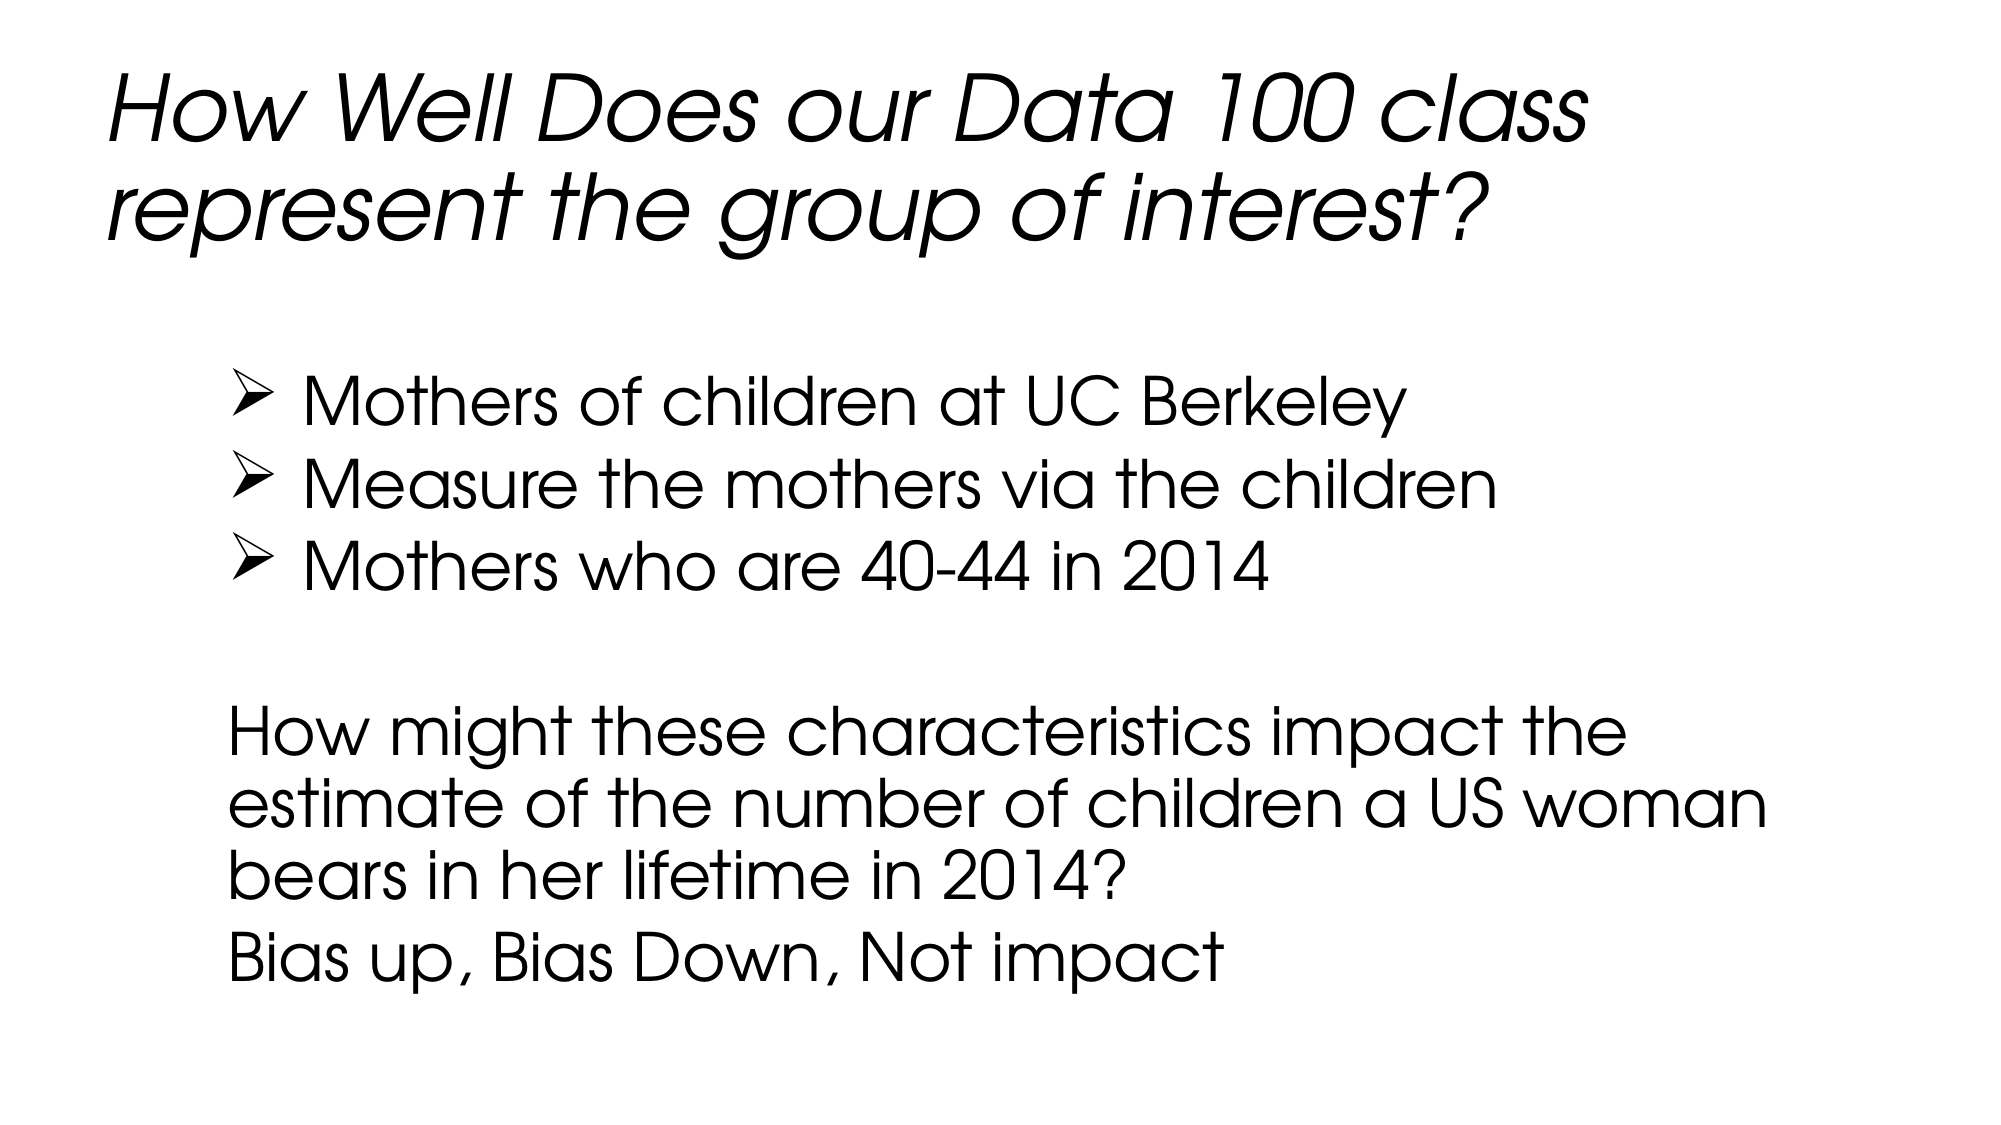

# How Well Does our Data 100 class represent the group of interest?

Mothers of children at UC Berkeley
Measure the mothers via the children
Mothers who are 40-44 in 2014

How might these characteristics impact the estimate of the number of children a US woman bears in her lifetime in 2014?
Bias up, Bias Down, Not impact